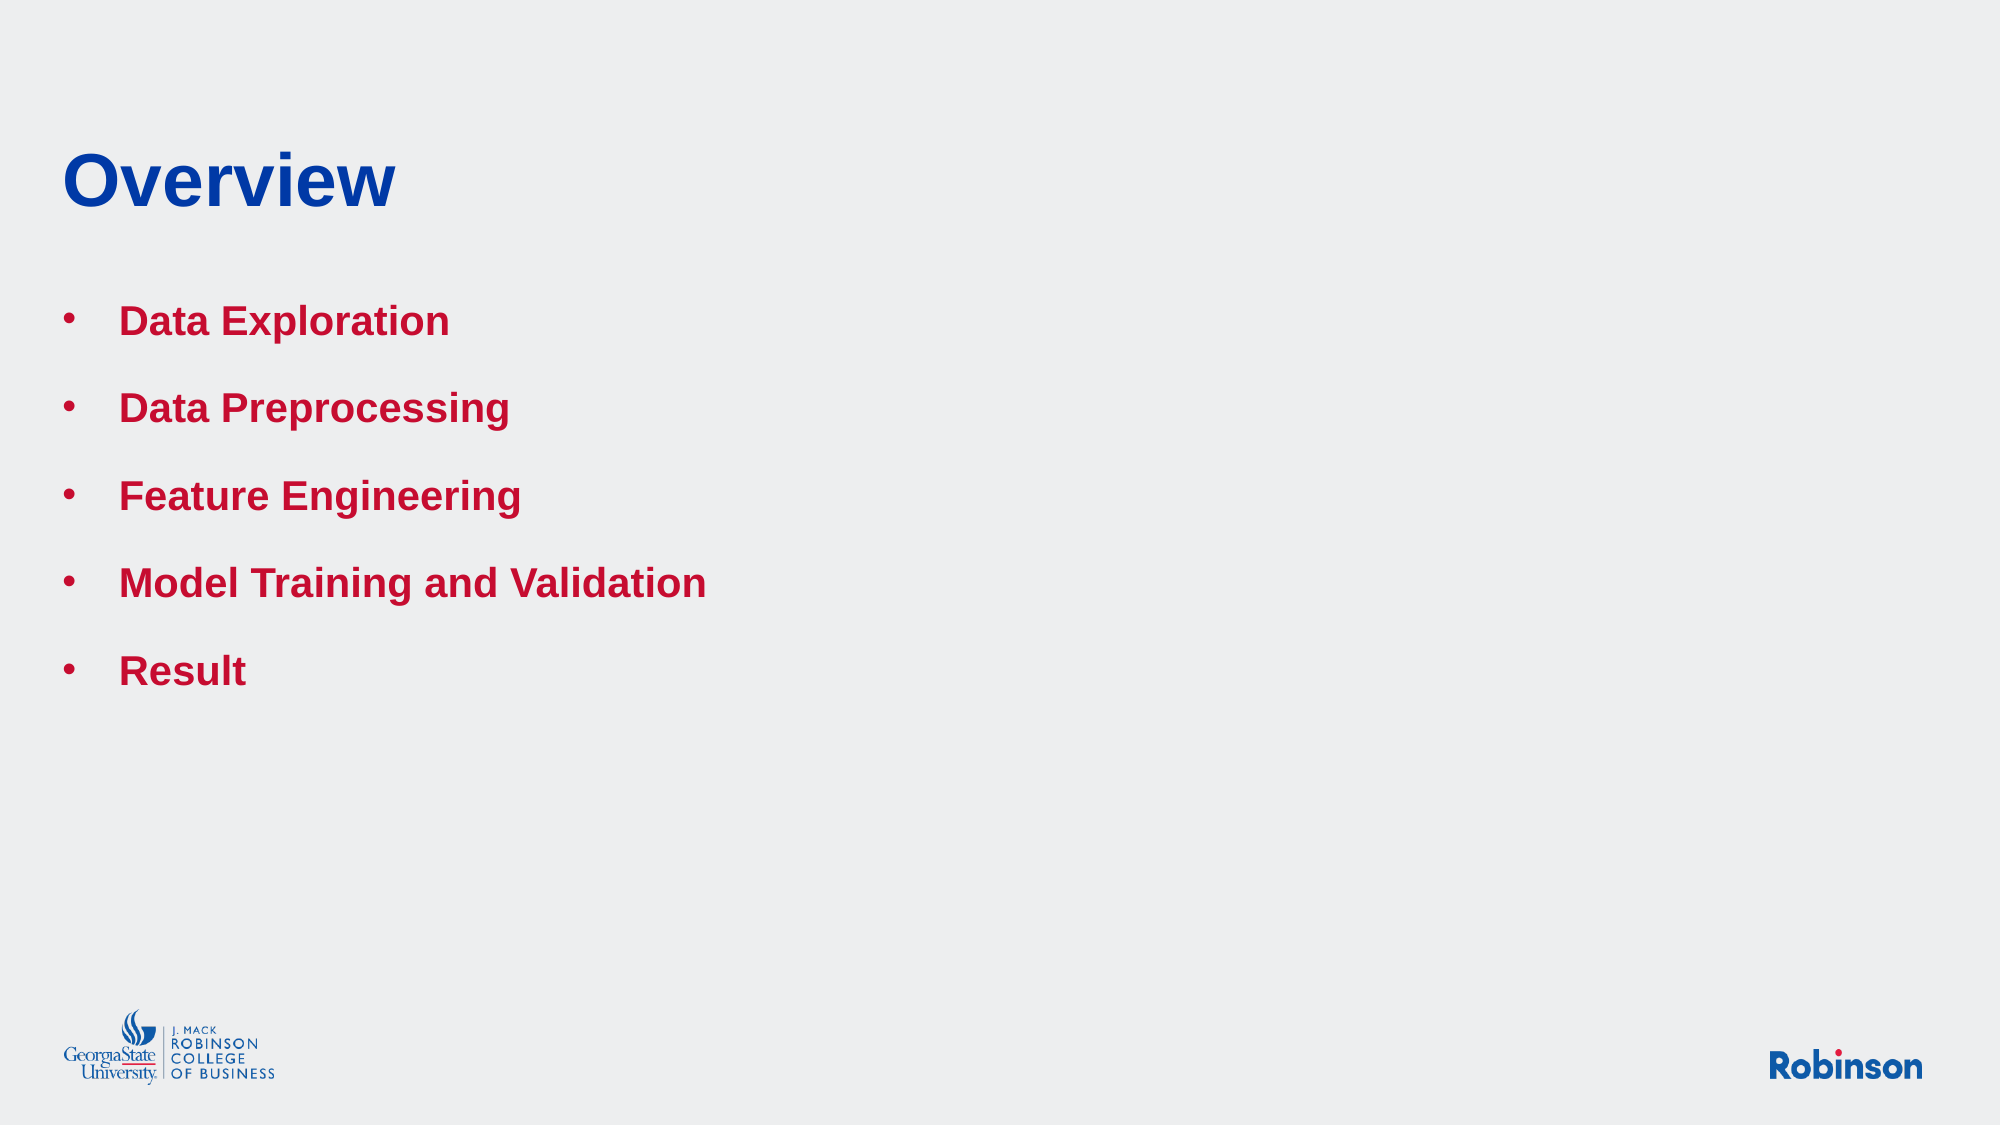

# Overview
Data Exploration
Data Preprocessing
Feature Engineering
Model Training and Validation
Result